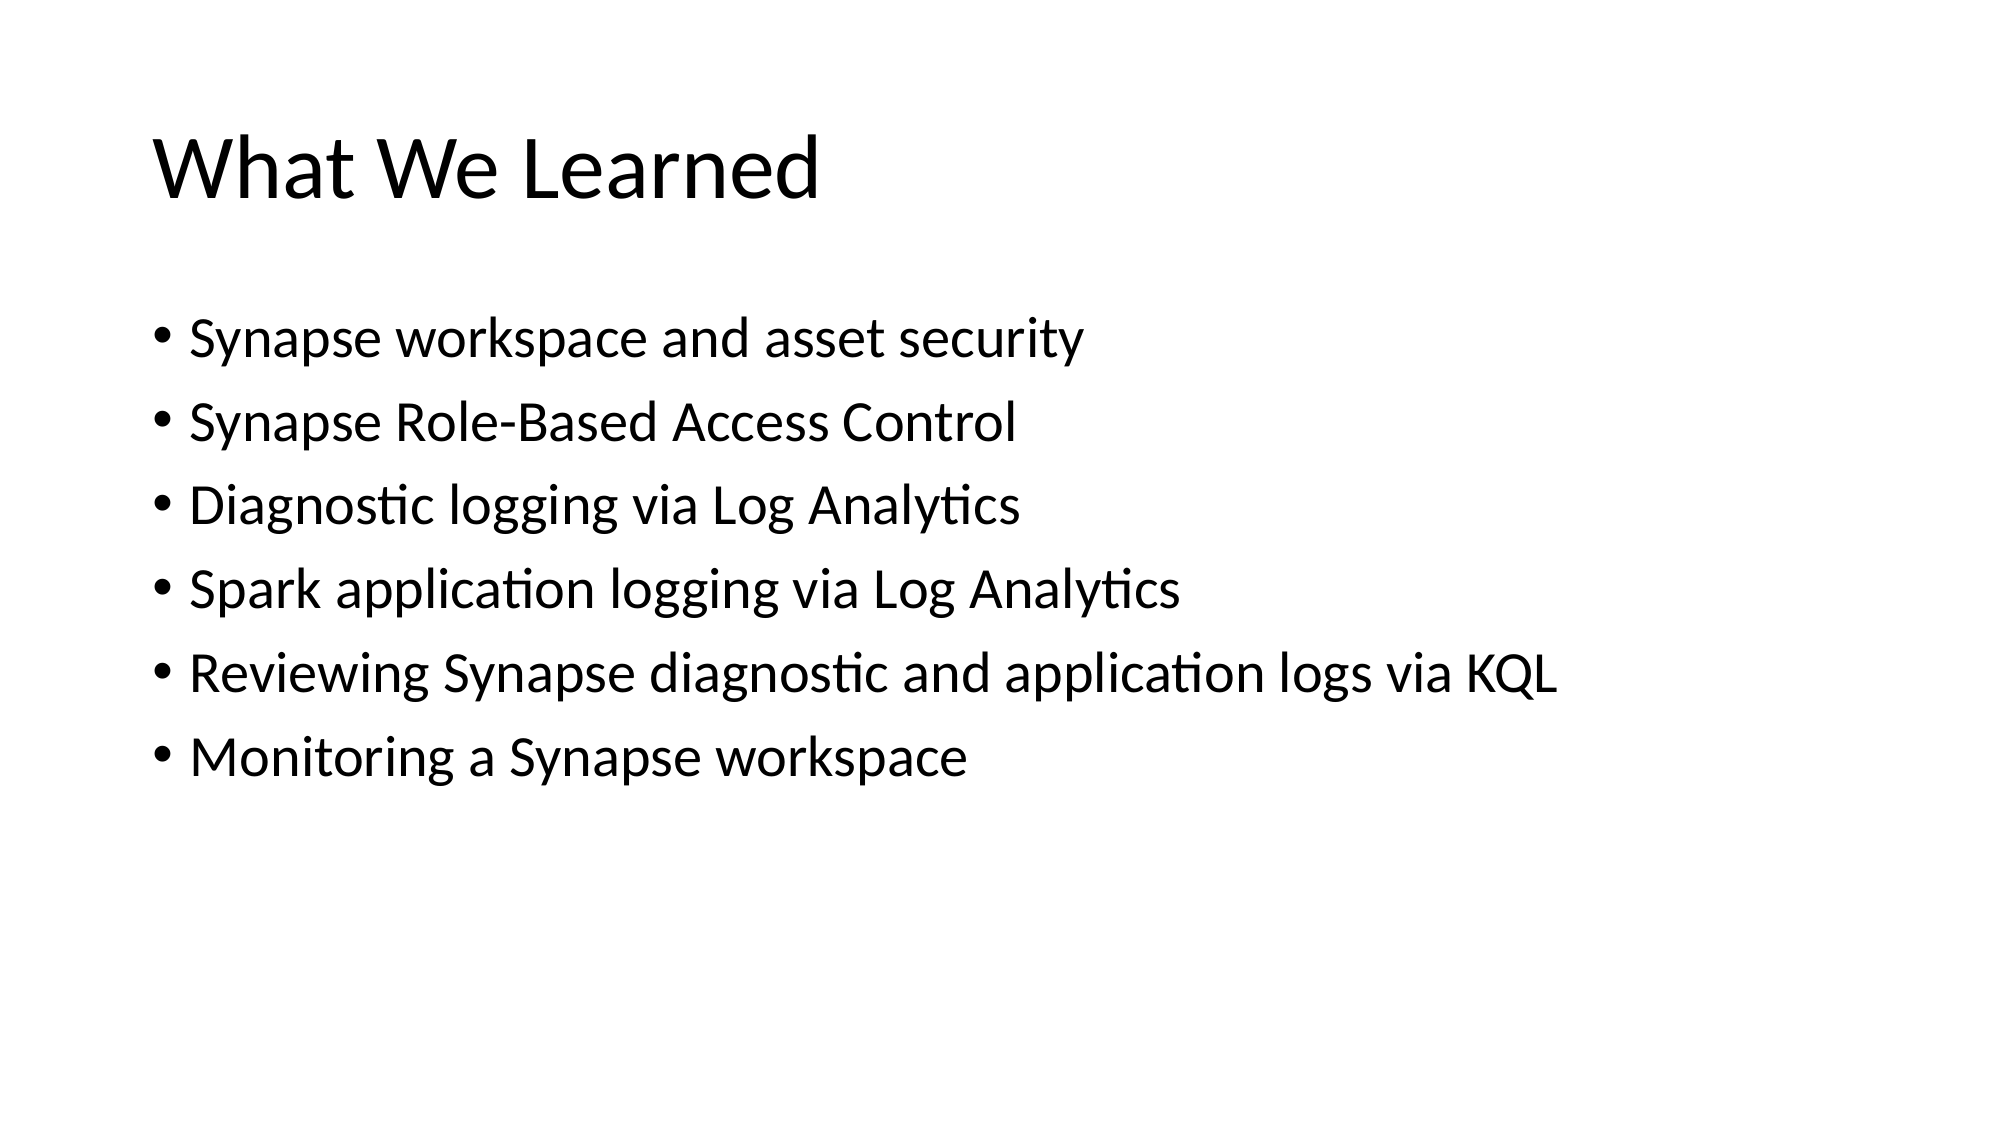

# What We Learned
Synapse workspace and asset security
Synapse Role-Based Access Control
Diagnostic logging via Log Analytics
Spark application logging via Log Analytics
Reviewing Synapse diagnostic and application logs via KQL
Monitoring a Synapse workspace